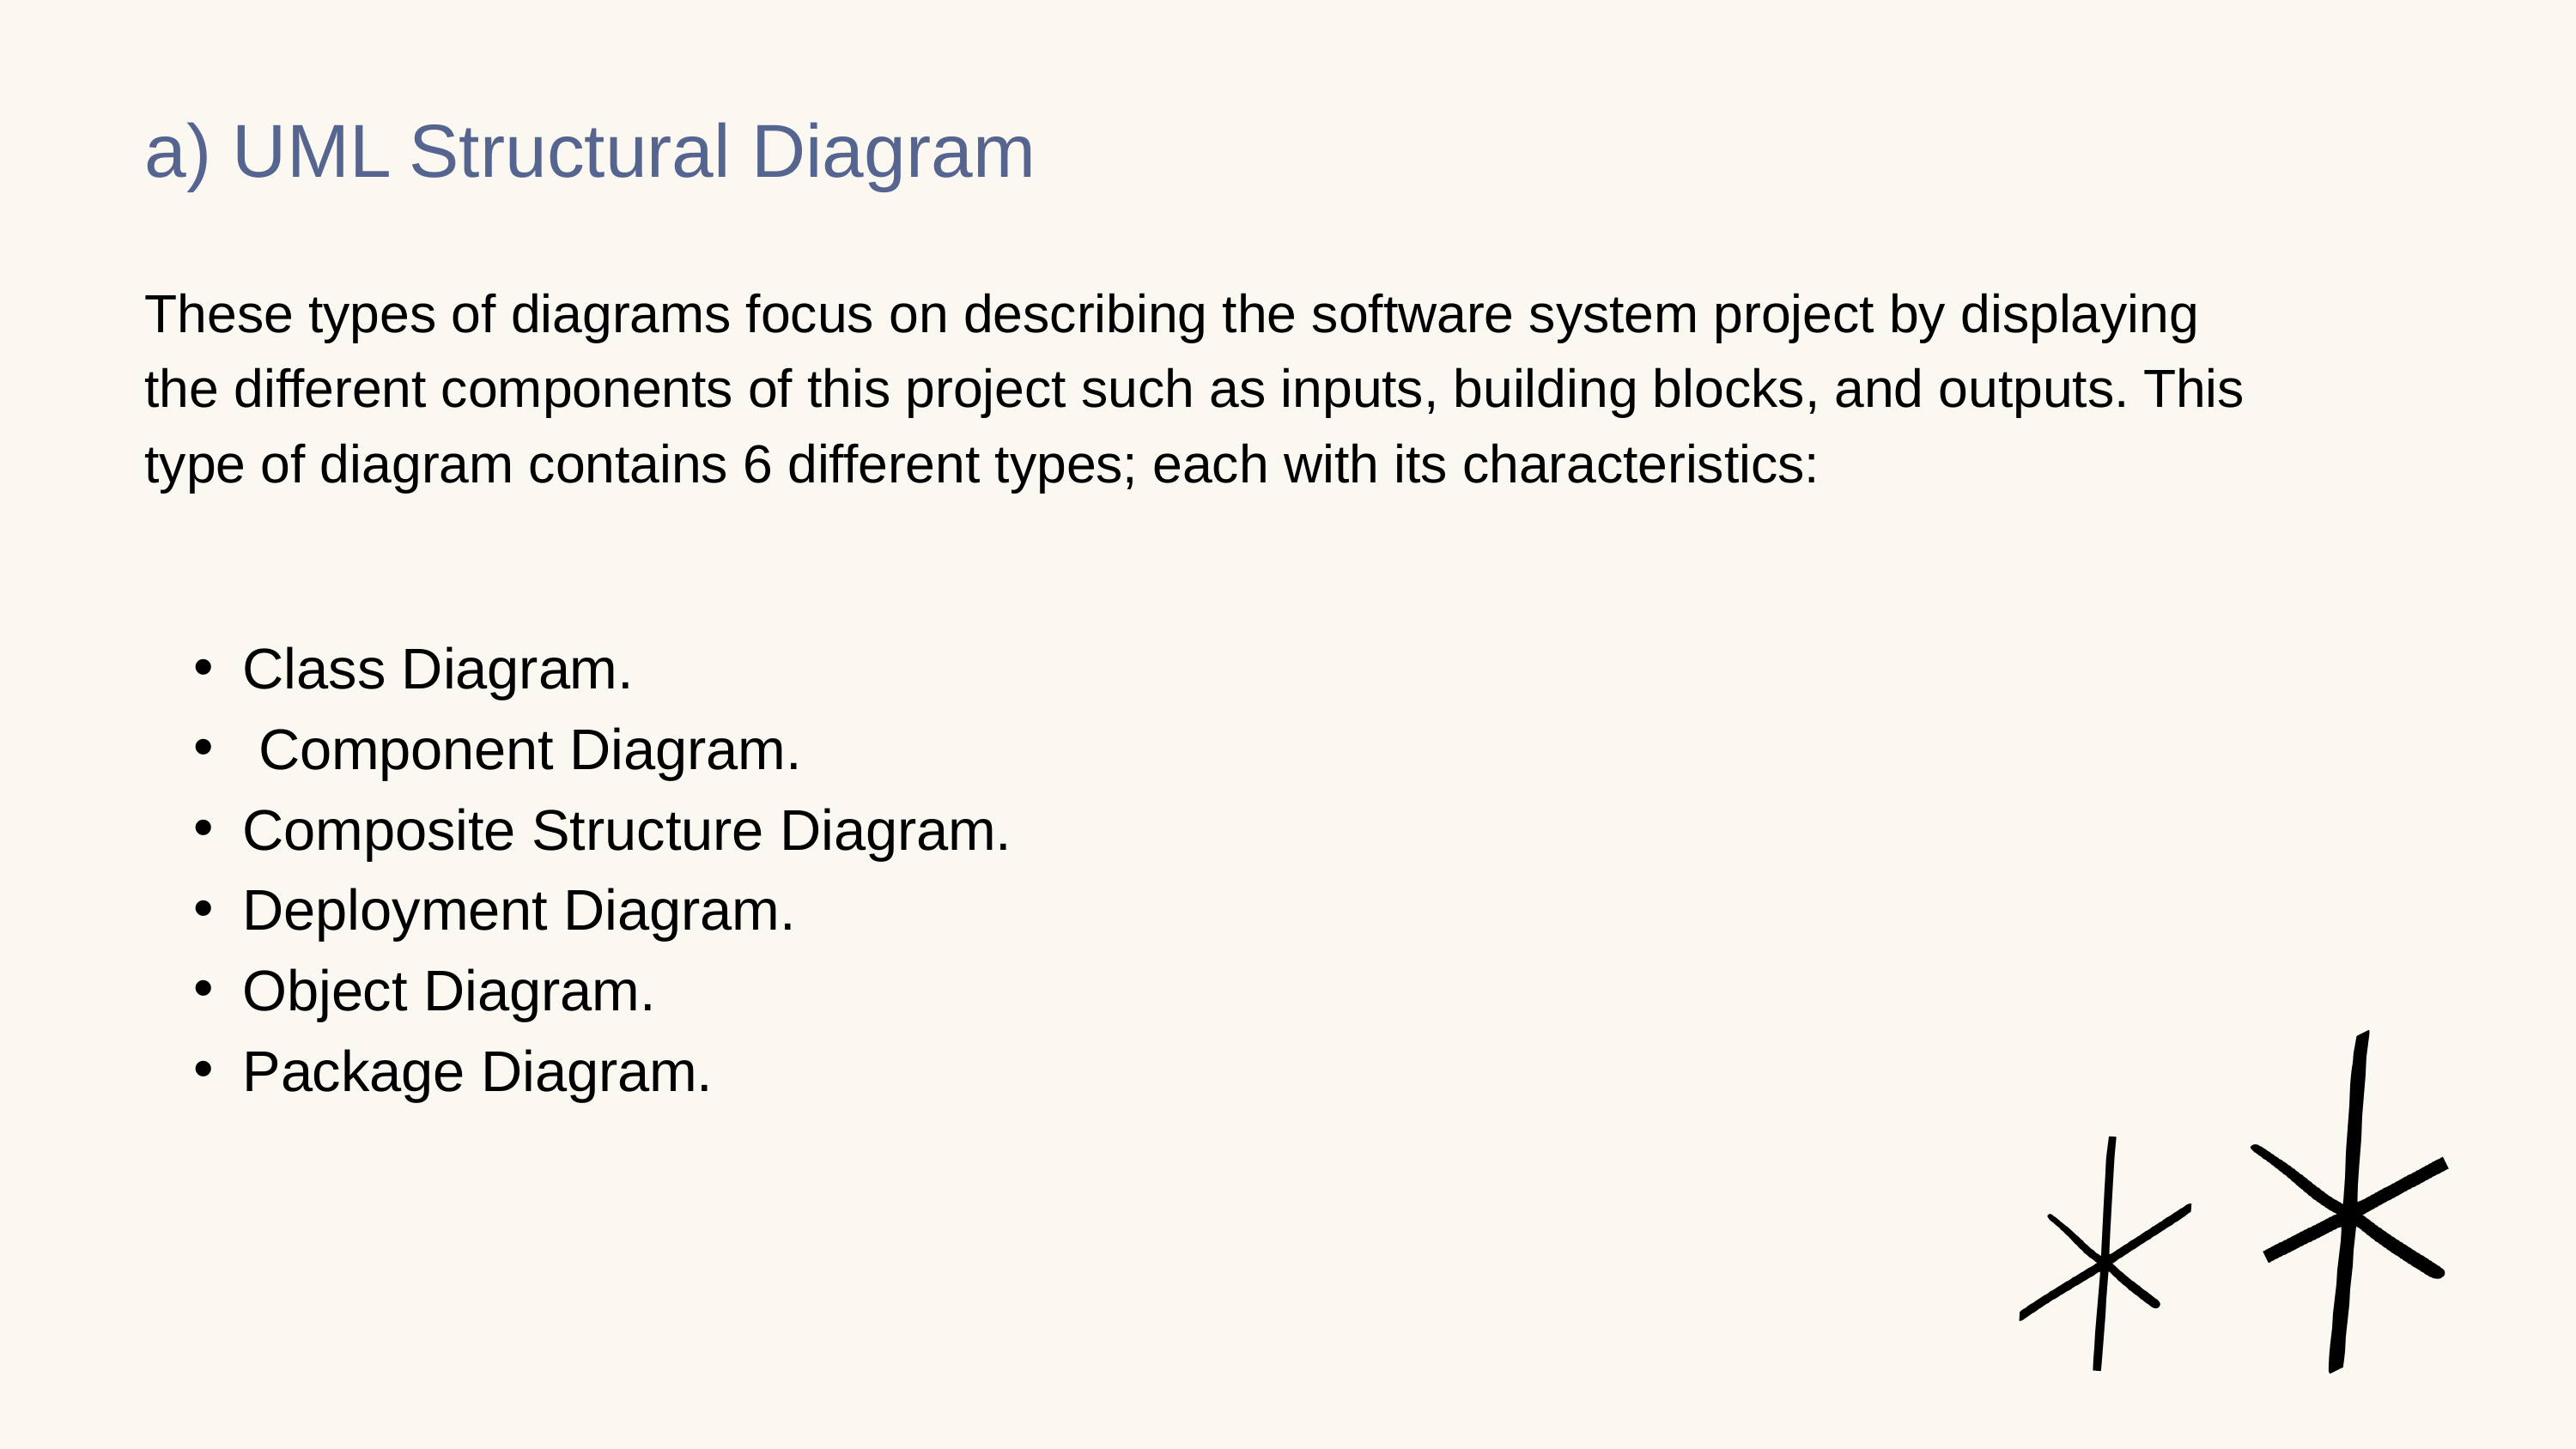

a) UML Structural Diagram
These types of diagrams focus on describing the software system project by displaying
the different components of this project such as inputs, building blocks, and outputs. This
type of diagram contains 6 different types; each with its characteristics:
Class Diagram.
 Component Diagram.
Composite Structure Diagram.
Deployment Diagram.
Object Diagram.
Package Diagram.